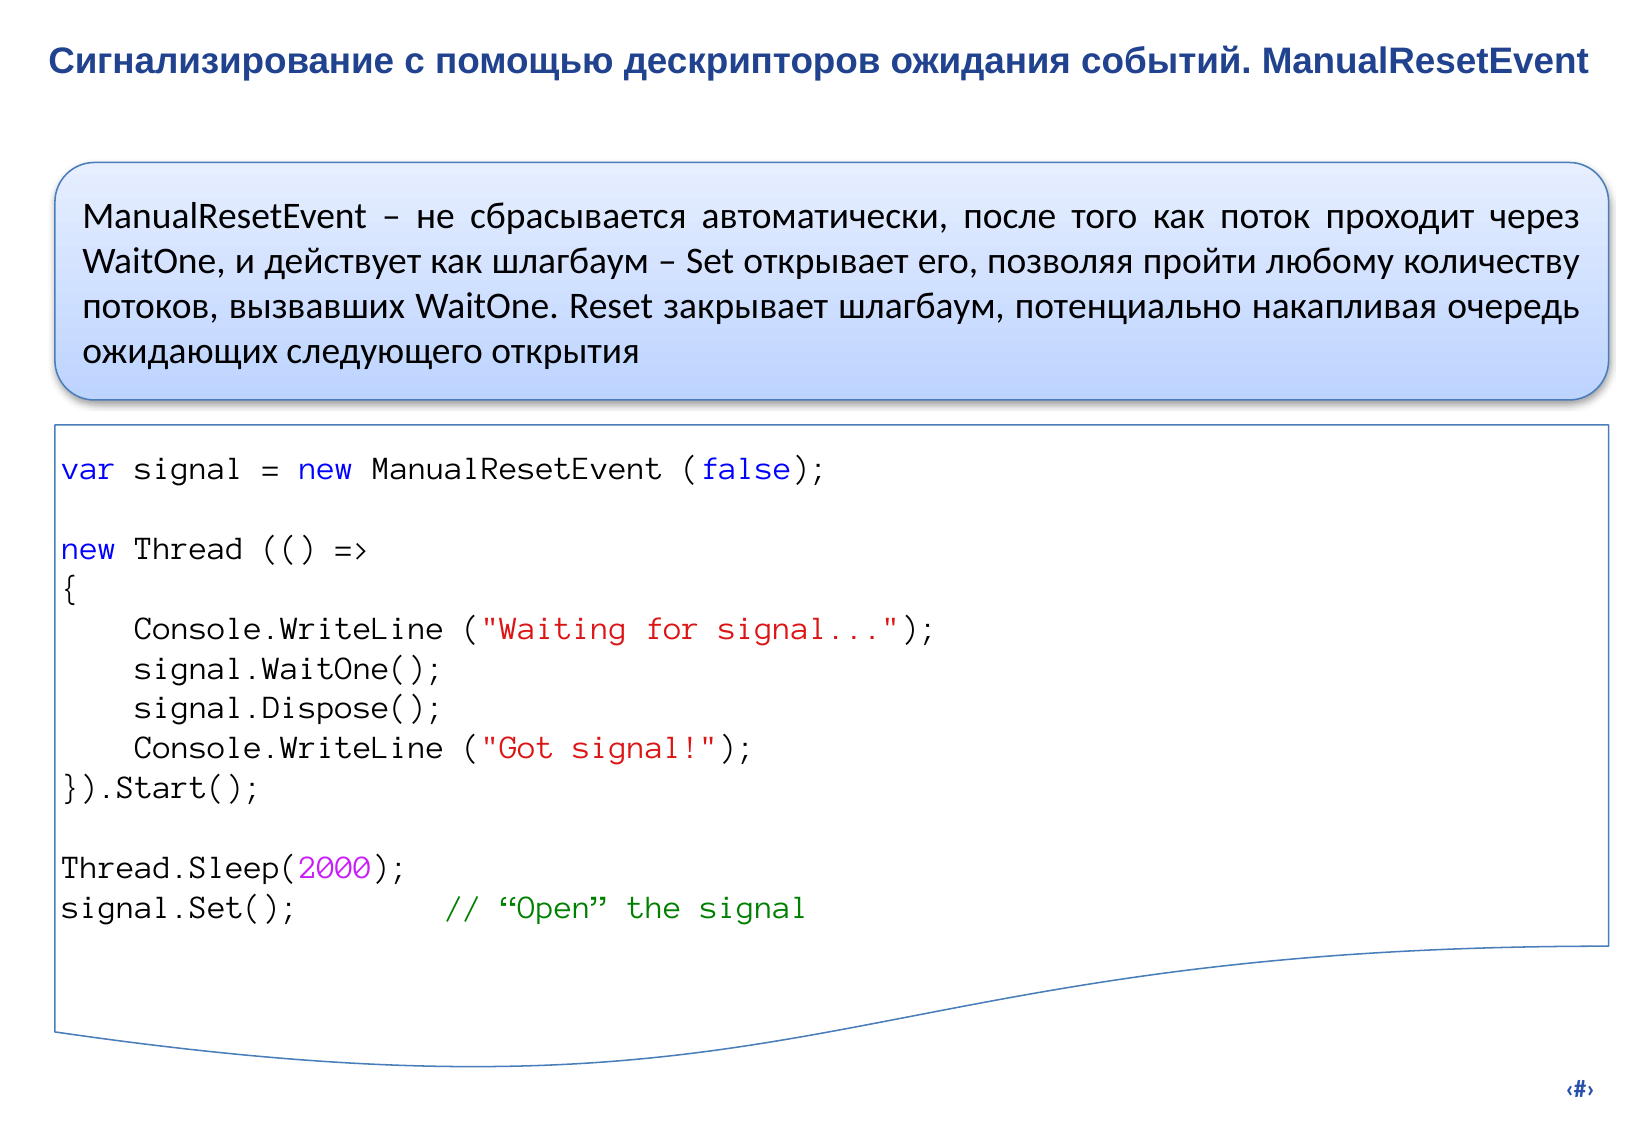

# Сигнализирование с помощью дескрипторов ожидания событий. ManualResetEvent

ManualResetEvent – не сбрасывается автоматически, после того как поток проходит через WaitOne, и действует как шлагбаум – Set открывает его, позволяя пройти любому количеству потоков, вызвавших WaitOne. Reset закрывает шлагбаум, потенциально накапливая очередь ожидающих следующего открытия

var signal = new ManualResetEvent (false);

new Thread (() =>
{
    Console.WriteLine ("Waiting for signal...");
    signal.WaitOne();
    signal.Dispose();
    Console.WriteLine ("Got signal!");
}).Start();

Thread.Sleep(2000);
signal.Set();        // “Open” the signal